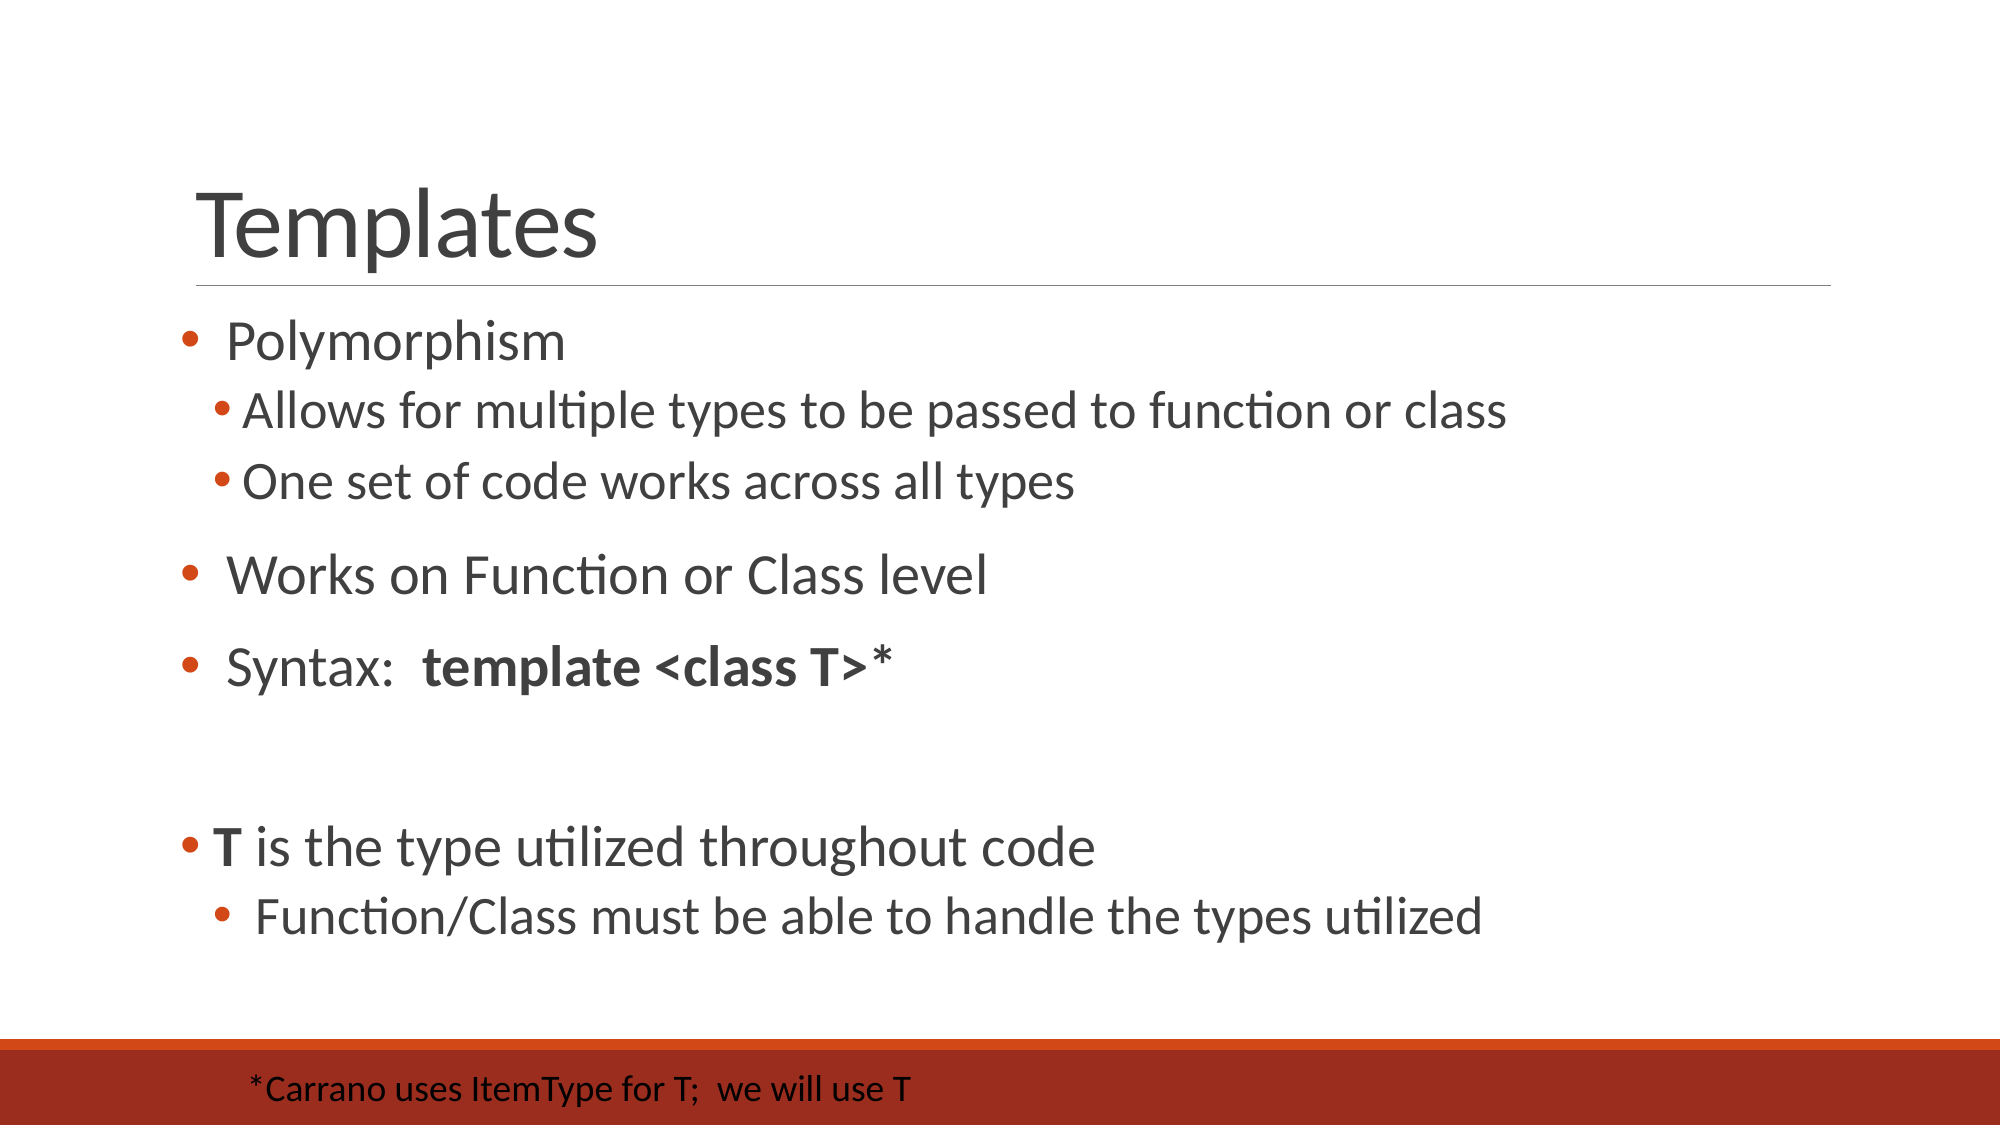

# Templates
  Polymorphism
Allows for multiple types to be passed to function or class
One set of code works across all types
  Works on Function or Class level
  Syntax:  template <class T>*

 T is the type utilized throughout code
 Function/Class must be able to handle the types utilized

*Carrano uses ItemType for T;  we will use T